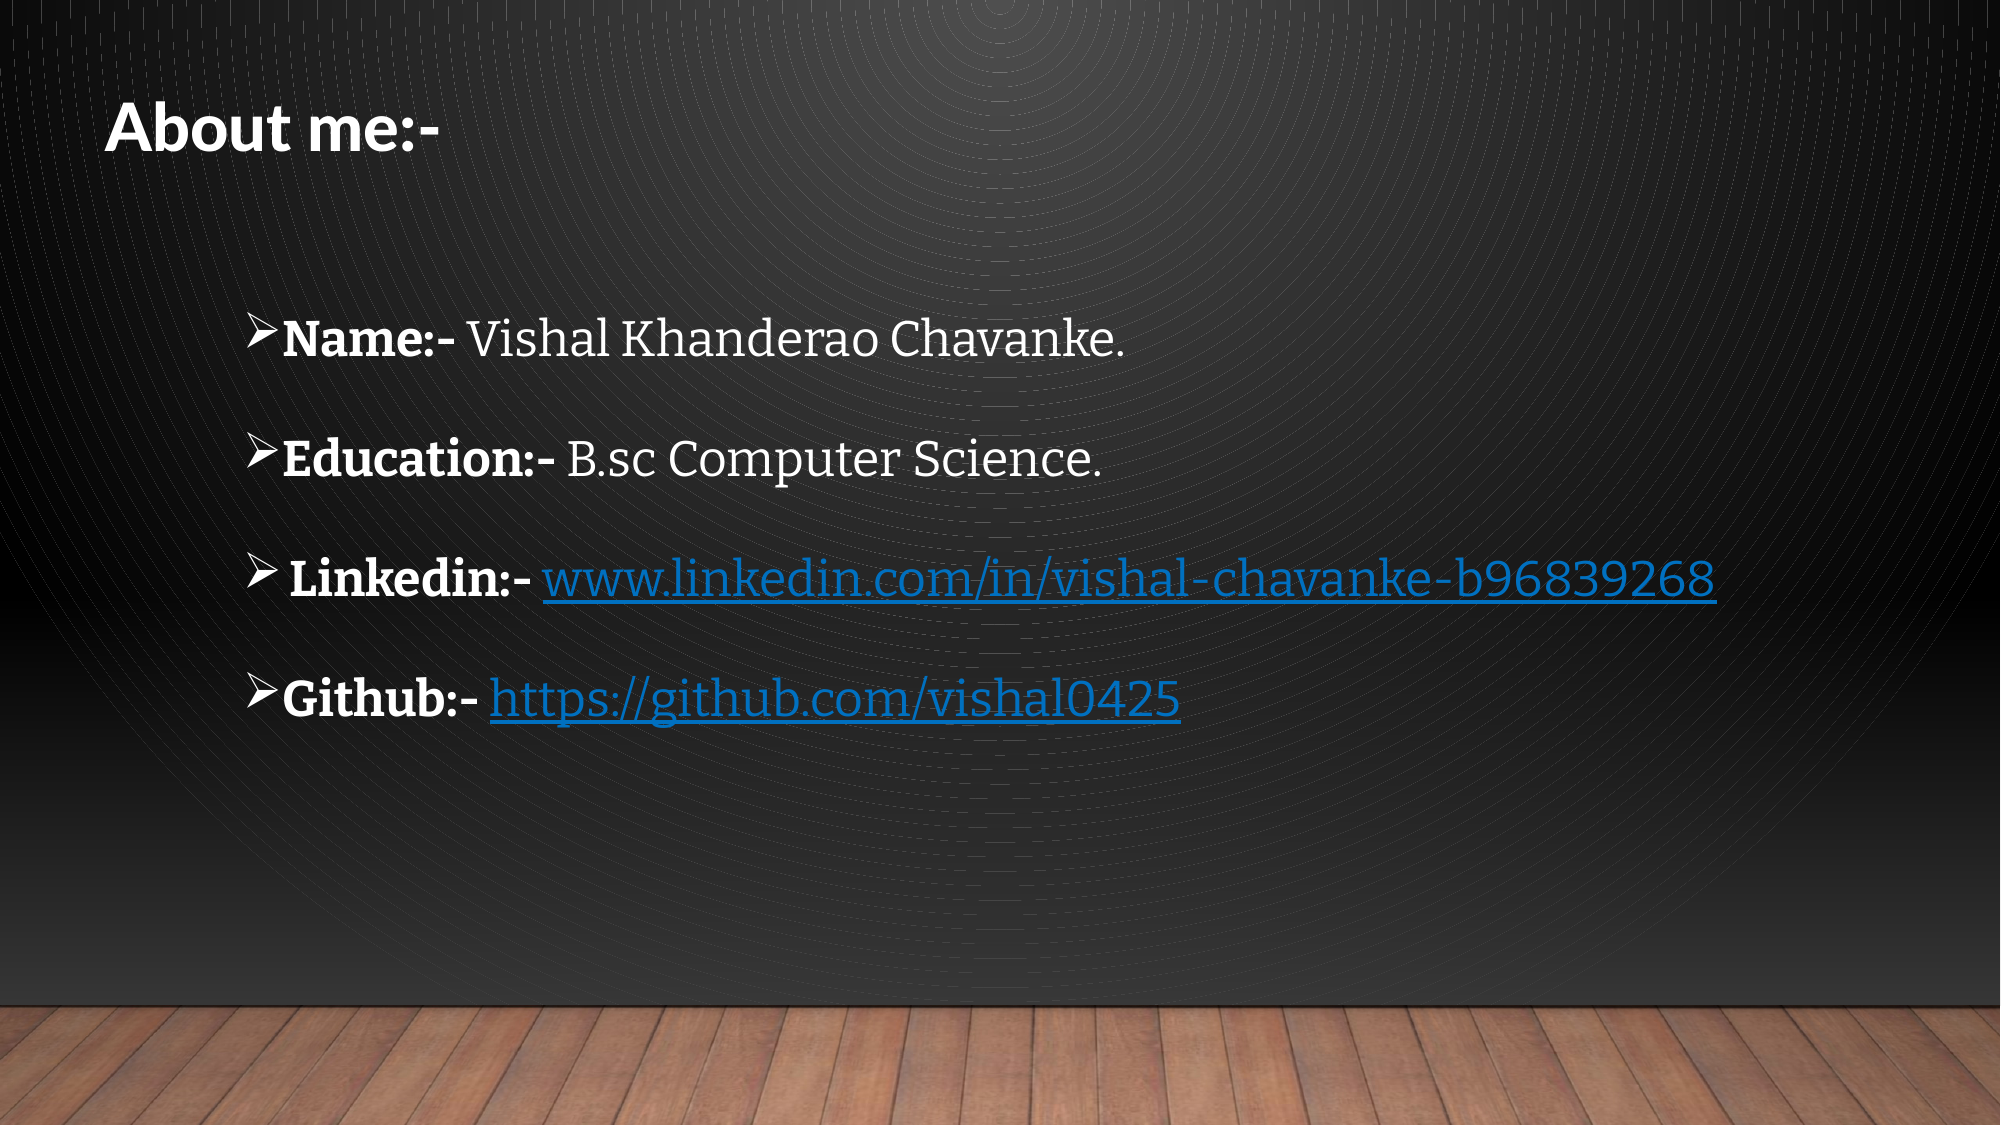

About me:-
Name:- Vishal Khanderao Chavanke.

Education:- B.sc Computer Science.

Linkedin:- www.linkedin.com/in/vishal-chavanke-b96839268

Github:- https://github.com/vishal0425